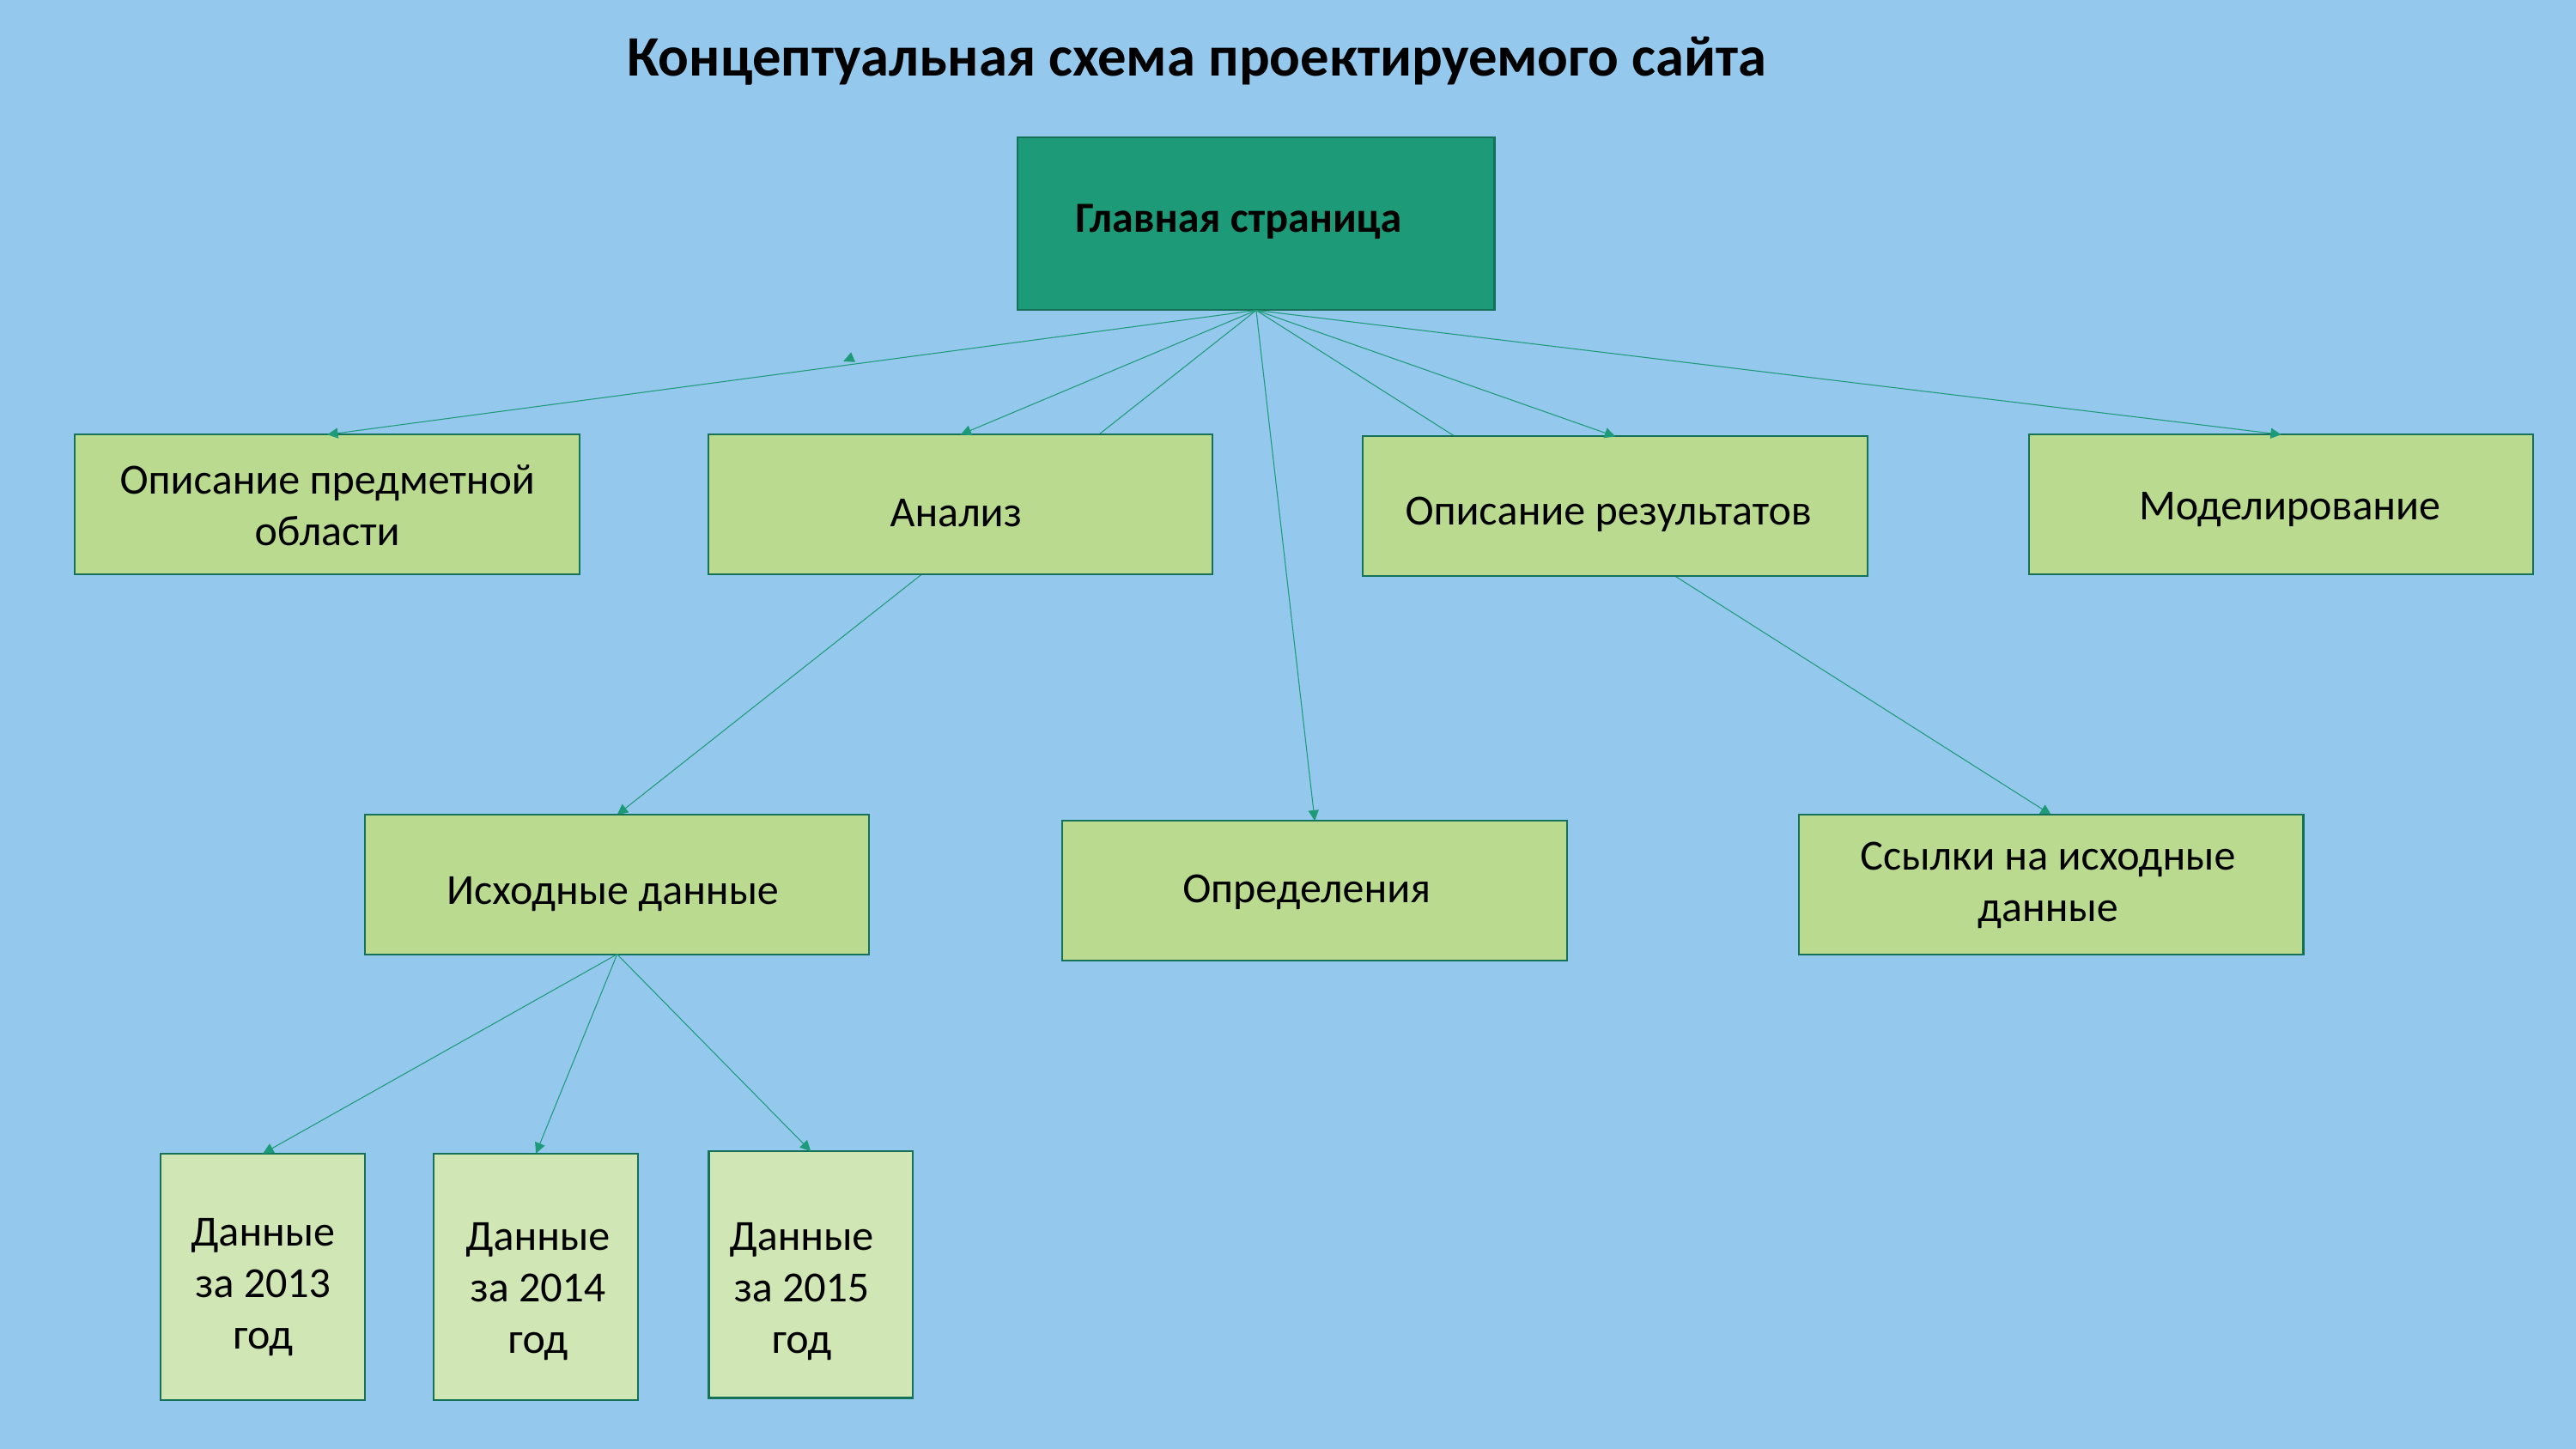

Концептуальная схема проектируемого сайта

Главная страница

Описание предметной области
Моделирование
Описание результатов
Анализ

Ссылки на исходные данные
Определения
Исходные данные

Данные за 2013 год
Данные за 2015 год
Данные за 2014 год